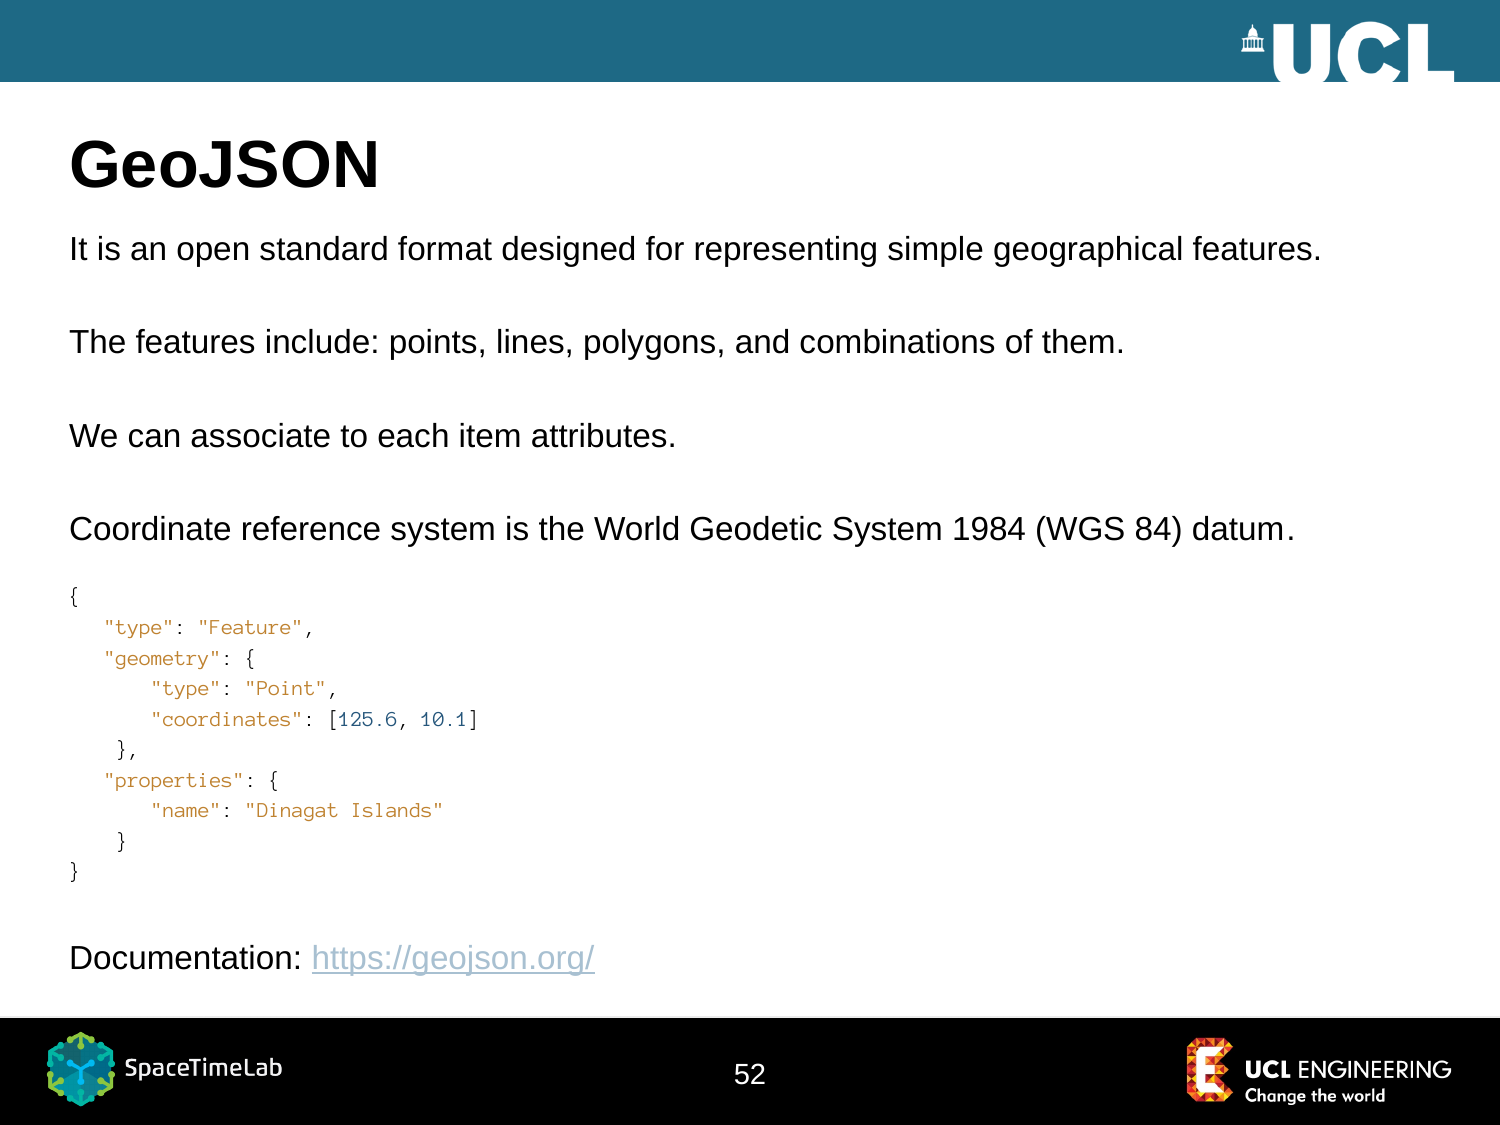

# GeoJSON
It is an open standard format designed for representing simple geographical features.

The features include: points, lines, polygons, and combinations of them.

We can associate to each item attributes.

Coordinate reference system is the World Geodetic System 1984 (WGS 84) datum.

{
   "type": "Feature",
   "geometry": {
       "type": "Point",
       "coordinates": [125.6, 10.1]
    },
   "properties": {
       "name": "Dinagat Islands"
    }
}

Documentation: https://geojson.org/
53